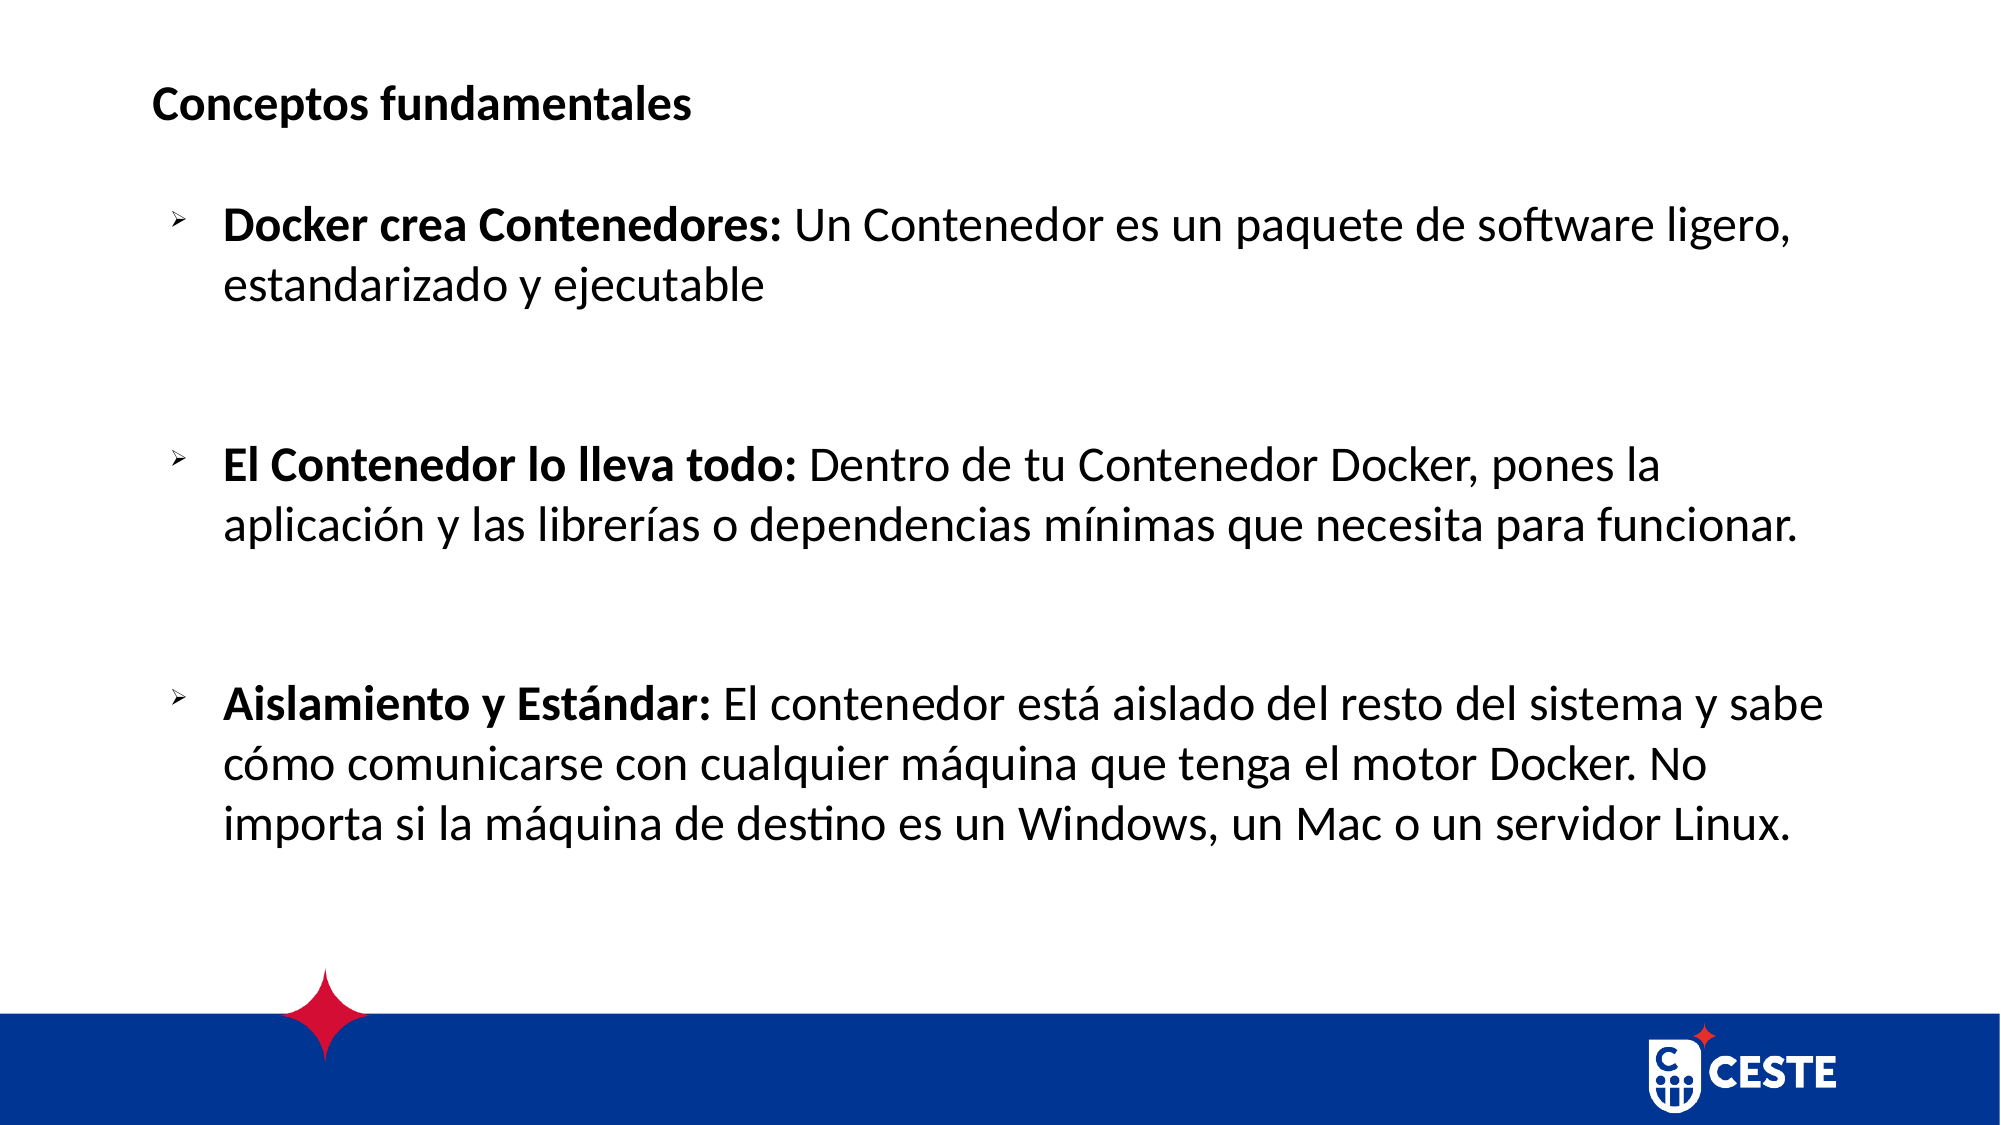

# Conceptos fundamentales
Docker crea Contenedores: Un Contenedor es un paquete de software ligero, estandarizado y ejecutable

El Contenedor lo lleva todo: Dentro de tu Contenedor Docker, pones la aplicación y las librerías o dependencias mínimas que necesita para funcionar.

Aislamiento y Estándar: El contenedor está aislado del resto del sistema y sabe cómo comunicarse con cualquier máquina que tenga el motor Docker. No importa si la máquina de destino es un Windows, un Mac o un servidor Linux.